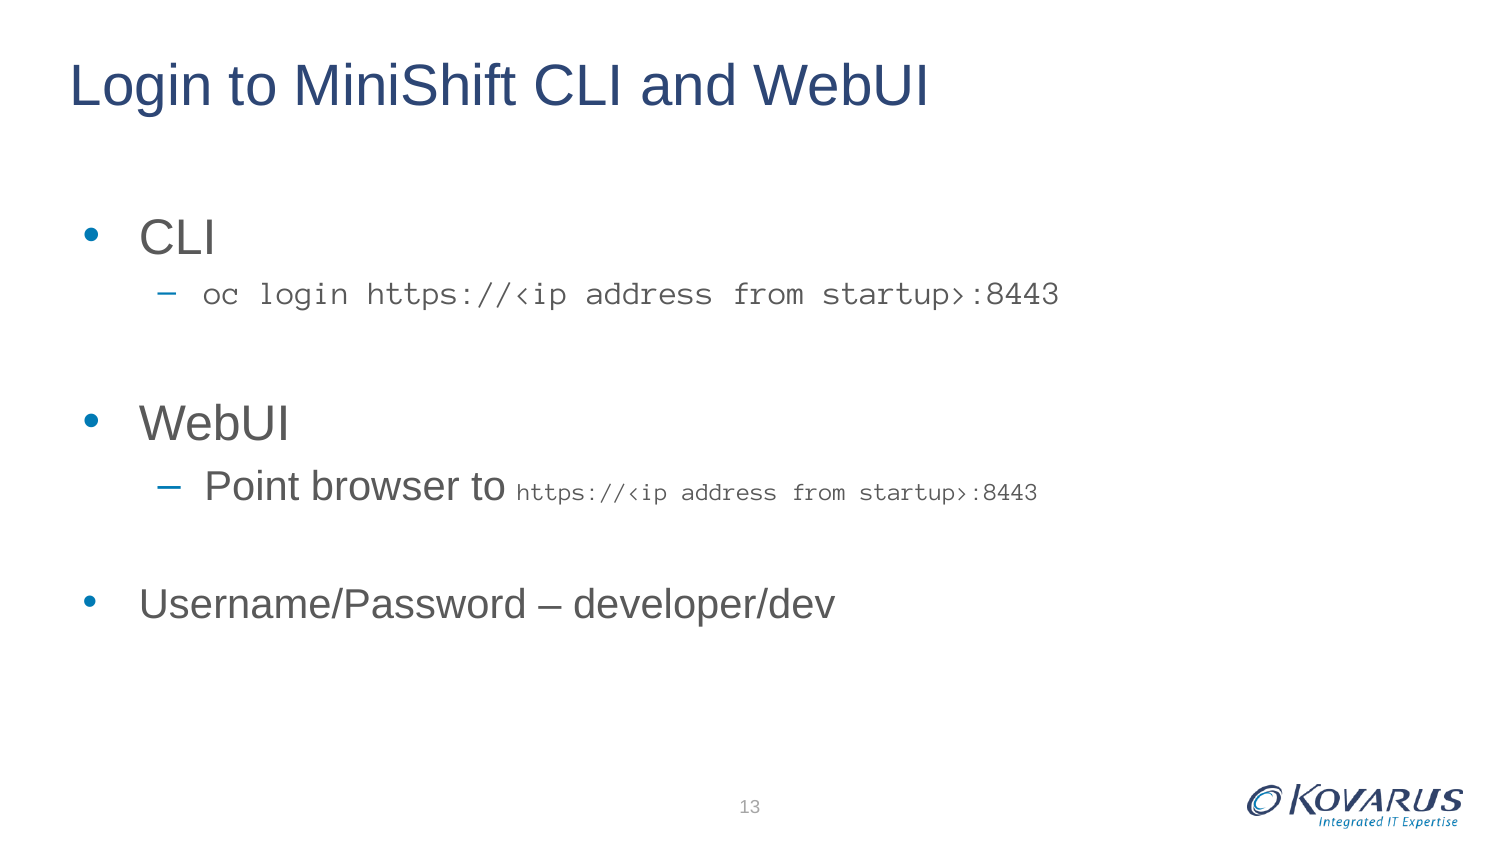

# Login to MiniShift CLI and WebUI
CLI
oc login https://<ip address from startup>:8443

WebUI
Point browser to https://<ip address from startup>:8443

Username/Password – developer/dev